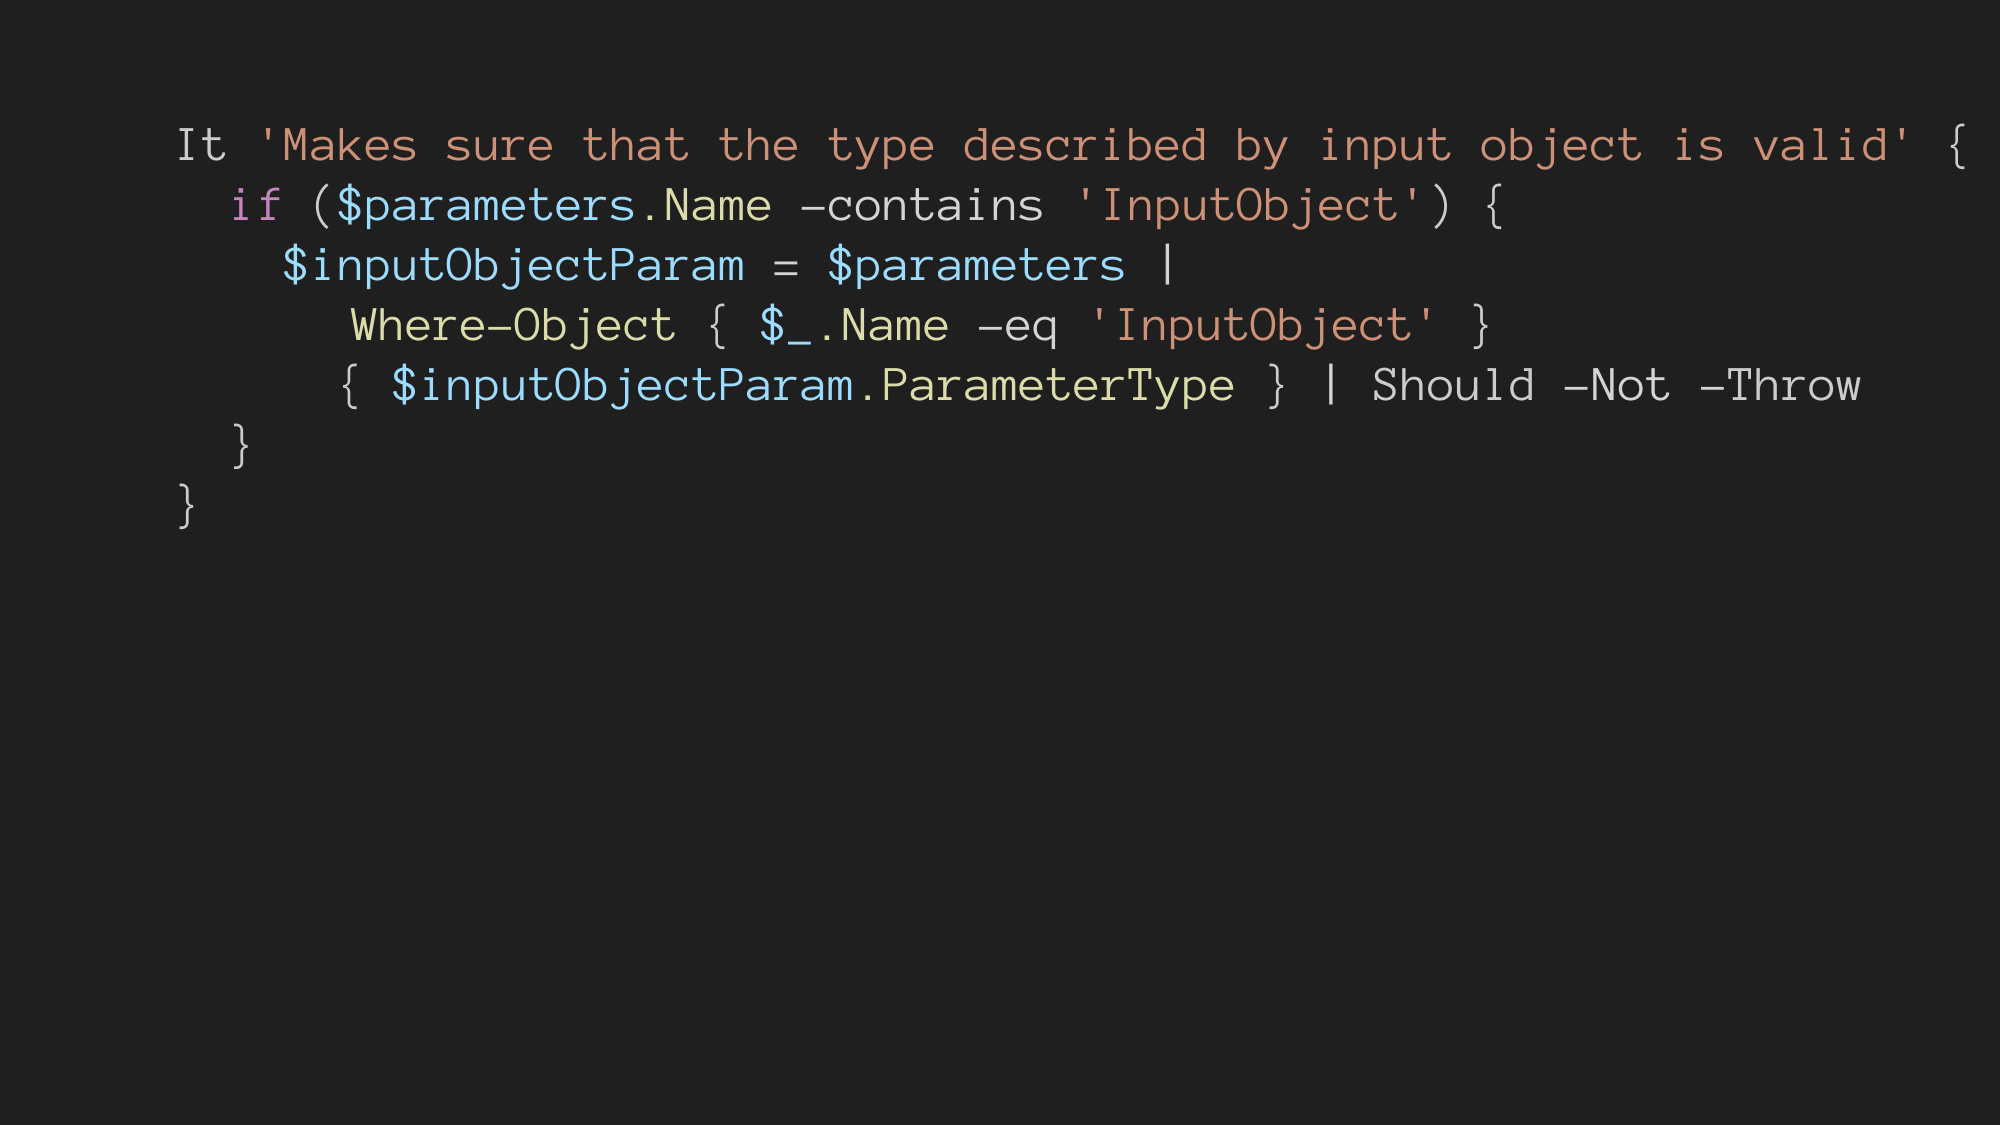

It 'Makes sure that the type described by input object is valid' {
  if ($parameters.Name -contains 'InputObject') {
    $inputObjectParam = $parameters |
	 Where-Object { $_.Name -eq 'InputObject' }
      { $inputObjectParam.ParameterType } | Should -Not -Throw
  }
}